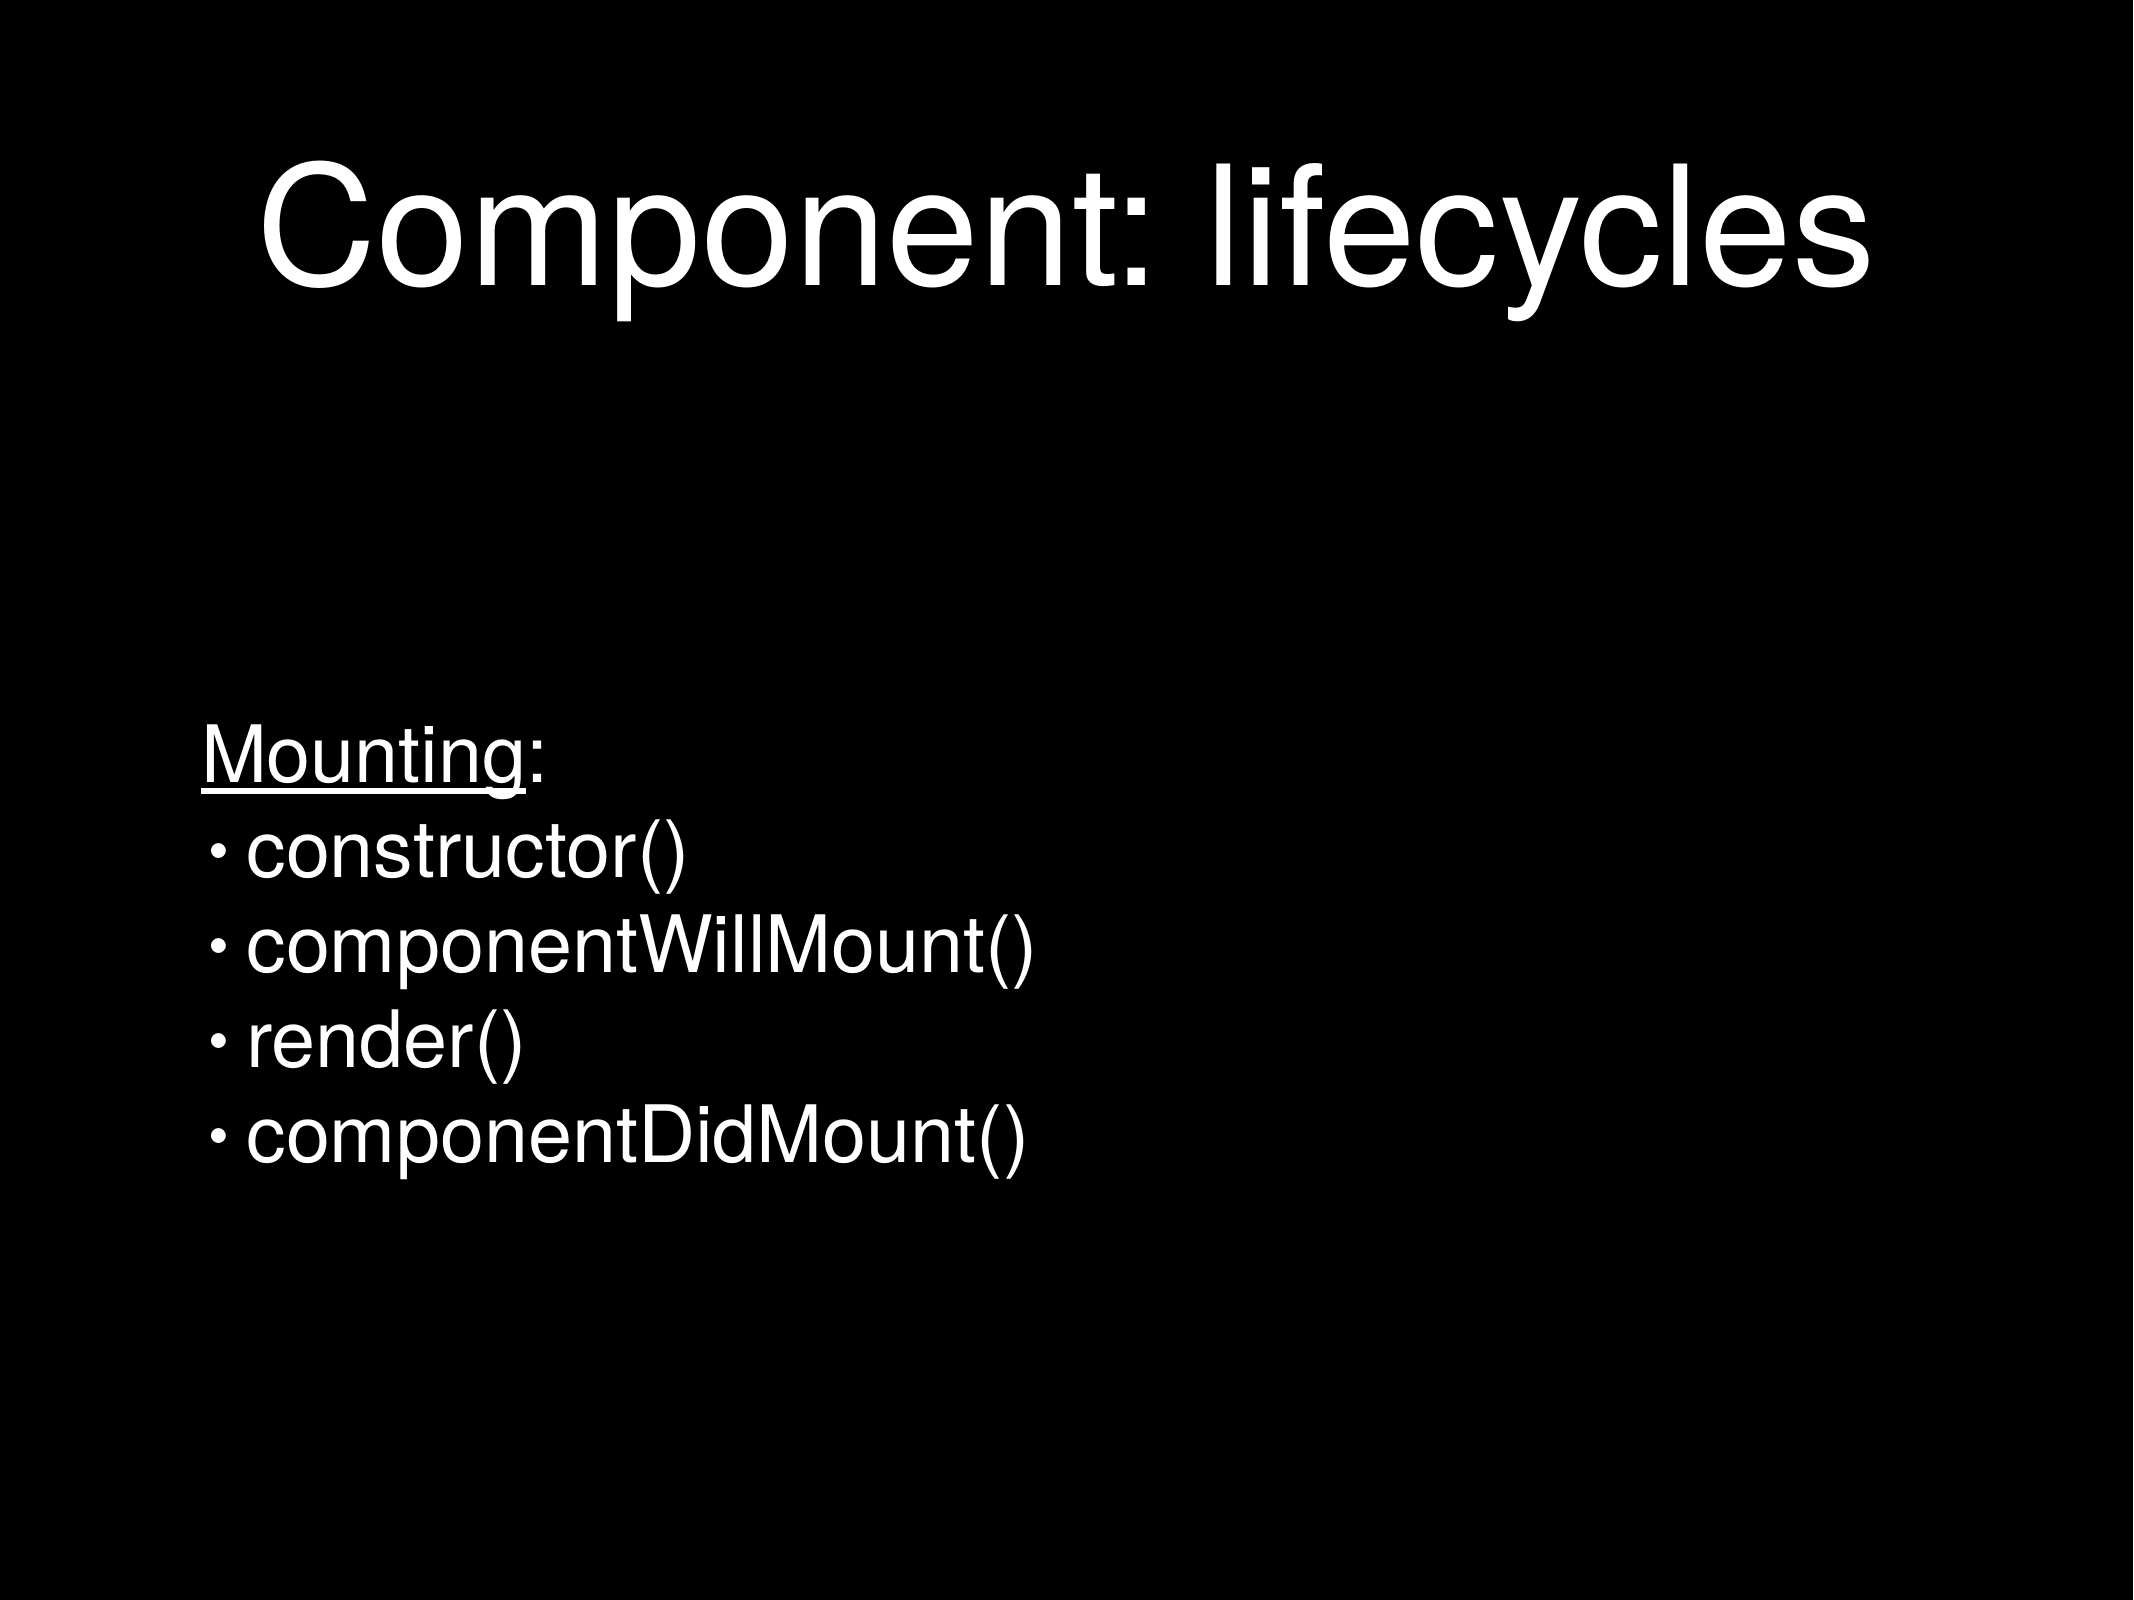

# Component: lifecycles
Mounting:
constructor()
componentWillMount()
render()
componentDidMount()